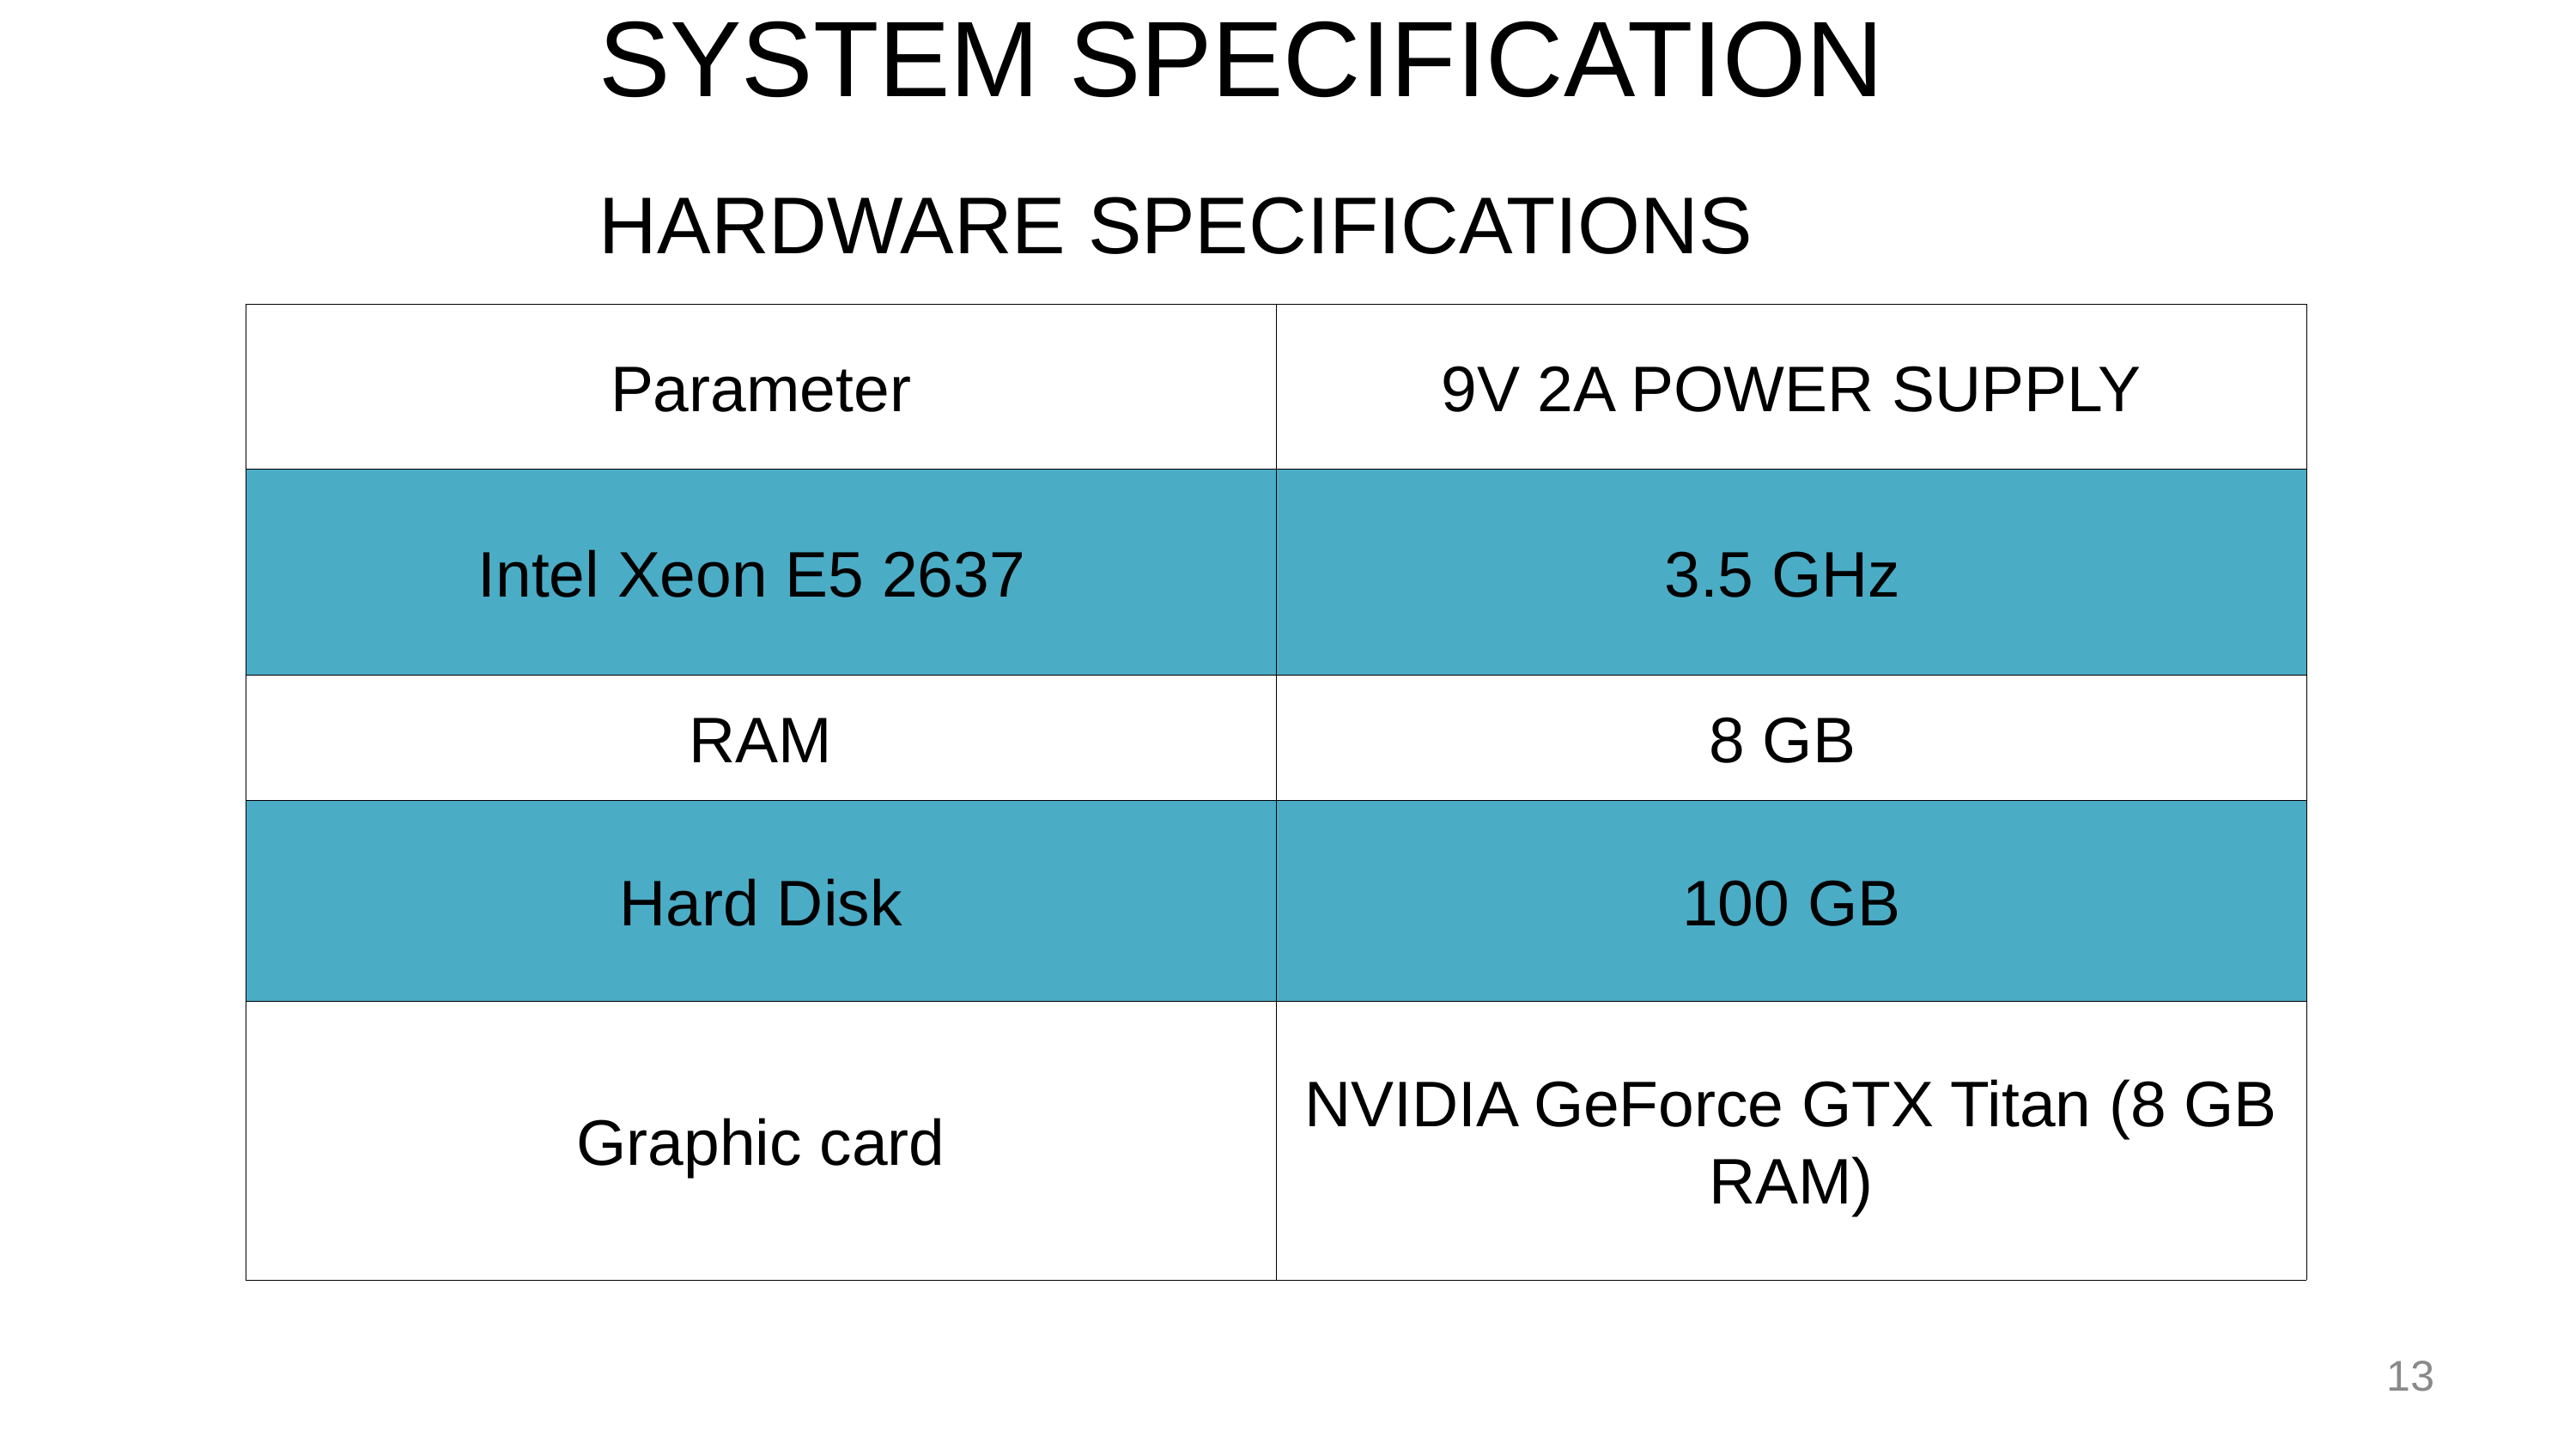

SYSTEM SPECIFICATION
HARDWARE SPECIFICATIONS
| Parameter | 9V 2A POWER SUPPLY |
| --- | --- |
| Intel Xeon E5 2637 | 3.5 GHz |
| RAM | 8 GB |
| Hard Disk | 100 GB |
| Graphic card | NVIDIA GeForce GTX Titan (8 GB RAM) |
13